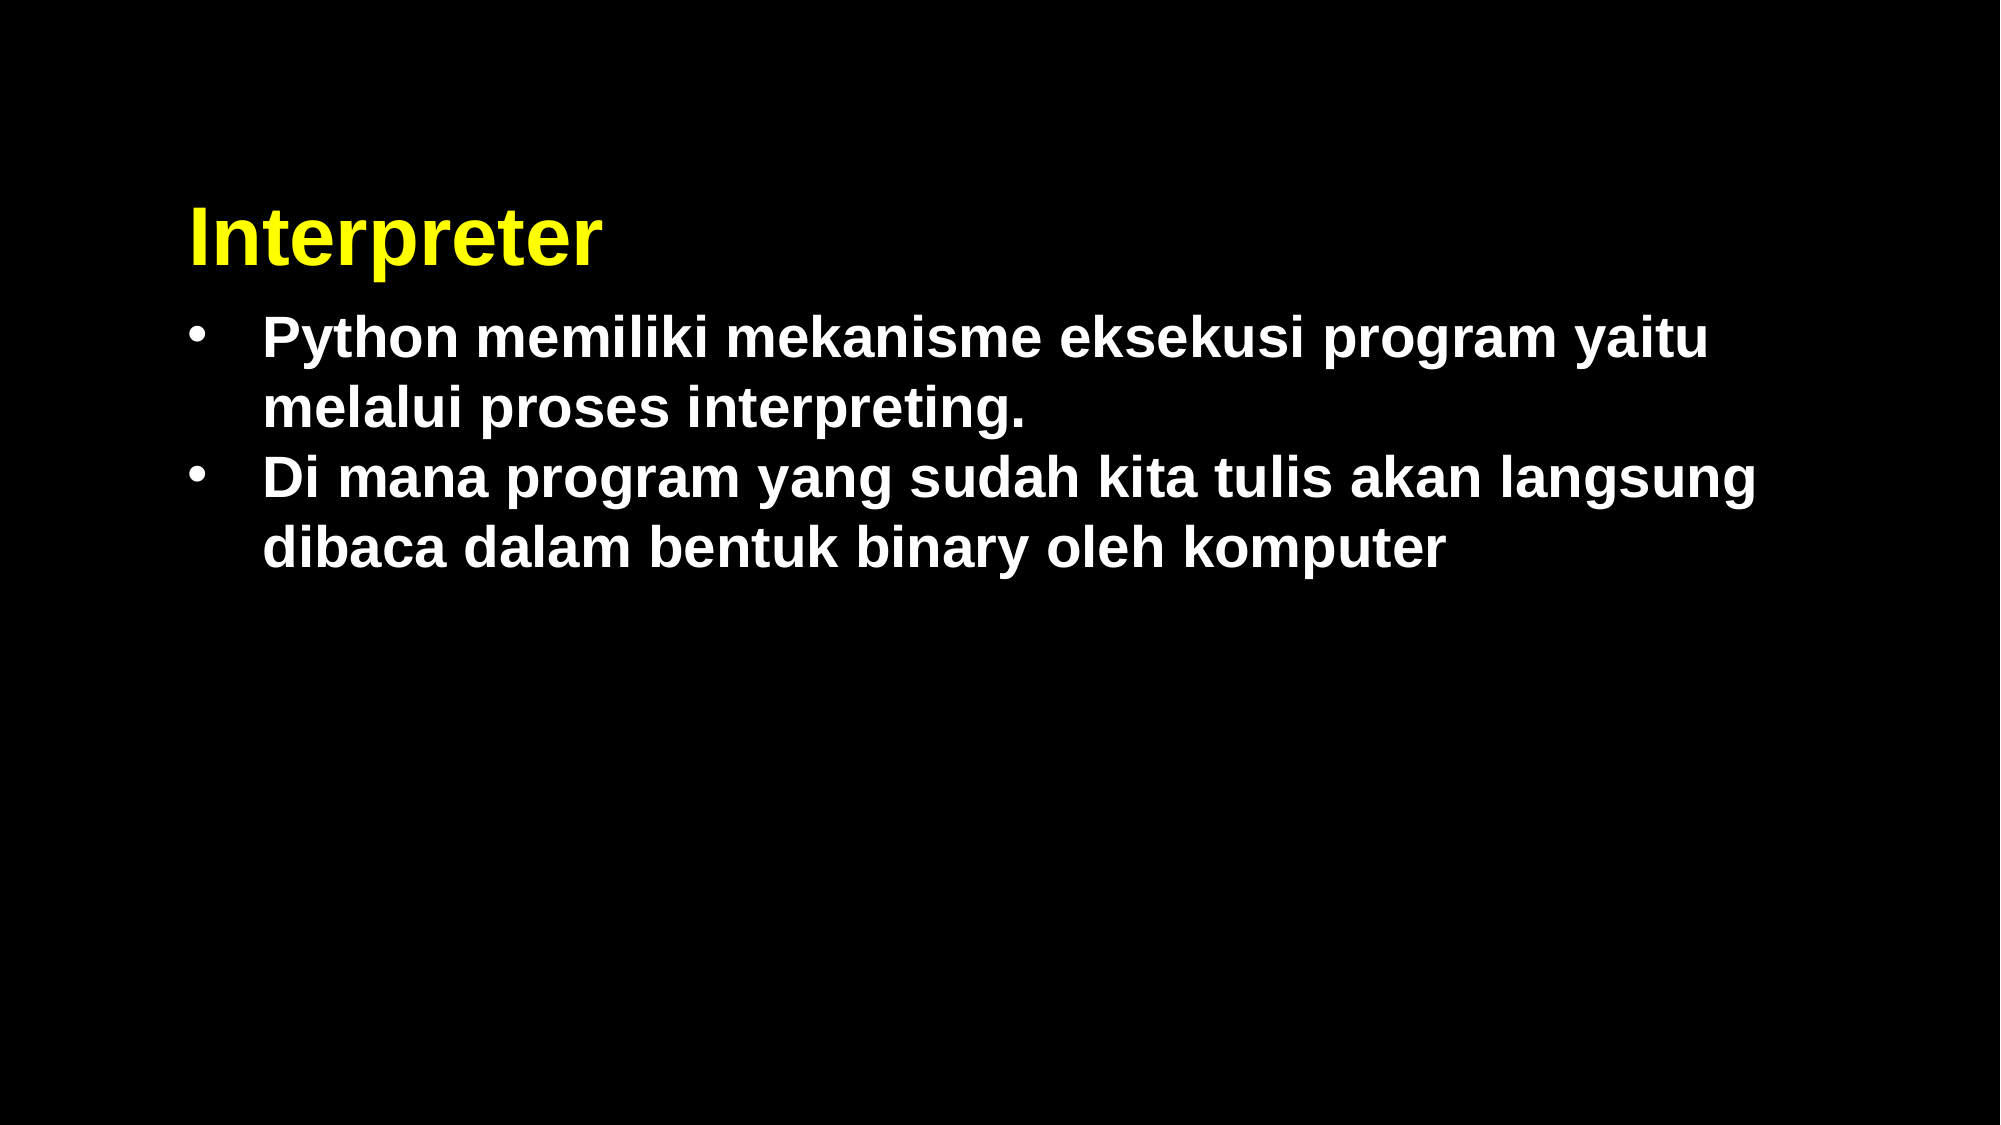

# Interpreter
Python memiliki mekanisme eksekusi program yaitu melalui proses interpreting.
Di mana program yang sudah kita tulis akan langsung dibaca dalam bentuk binary oleh komputer